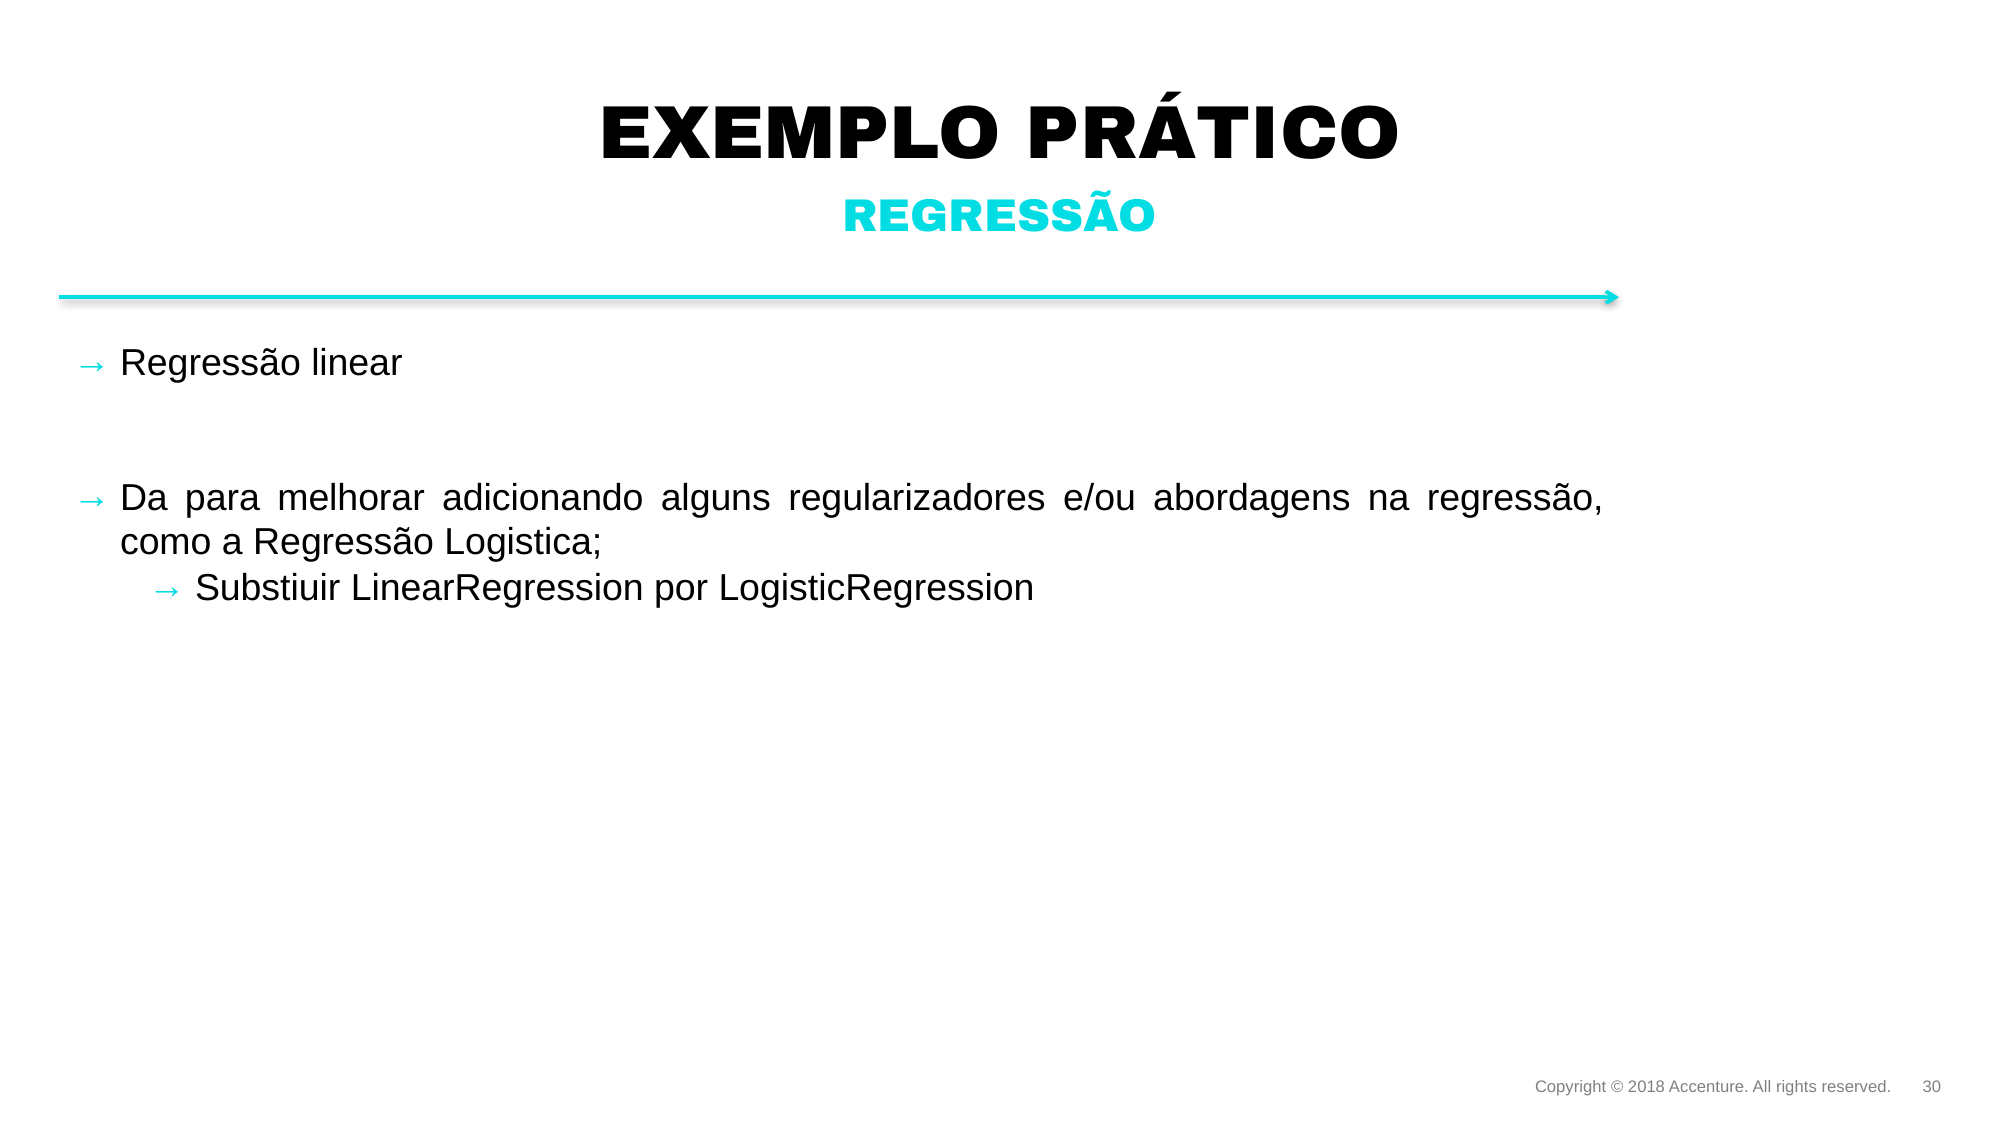

# Exemplo prático
REGRESSÃO
Regressão linear

Da para melhorar adicionando alguns regularizadores e/ou abordagens na regressão, como a Regressão Logistica;
Substiuir LinearRegression por LogisticRegression
Copyright © 2018 Accenture. All rights reserved.
30